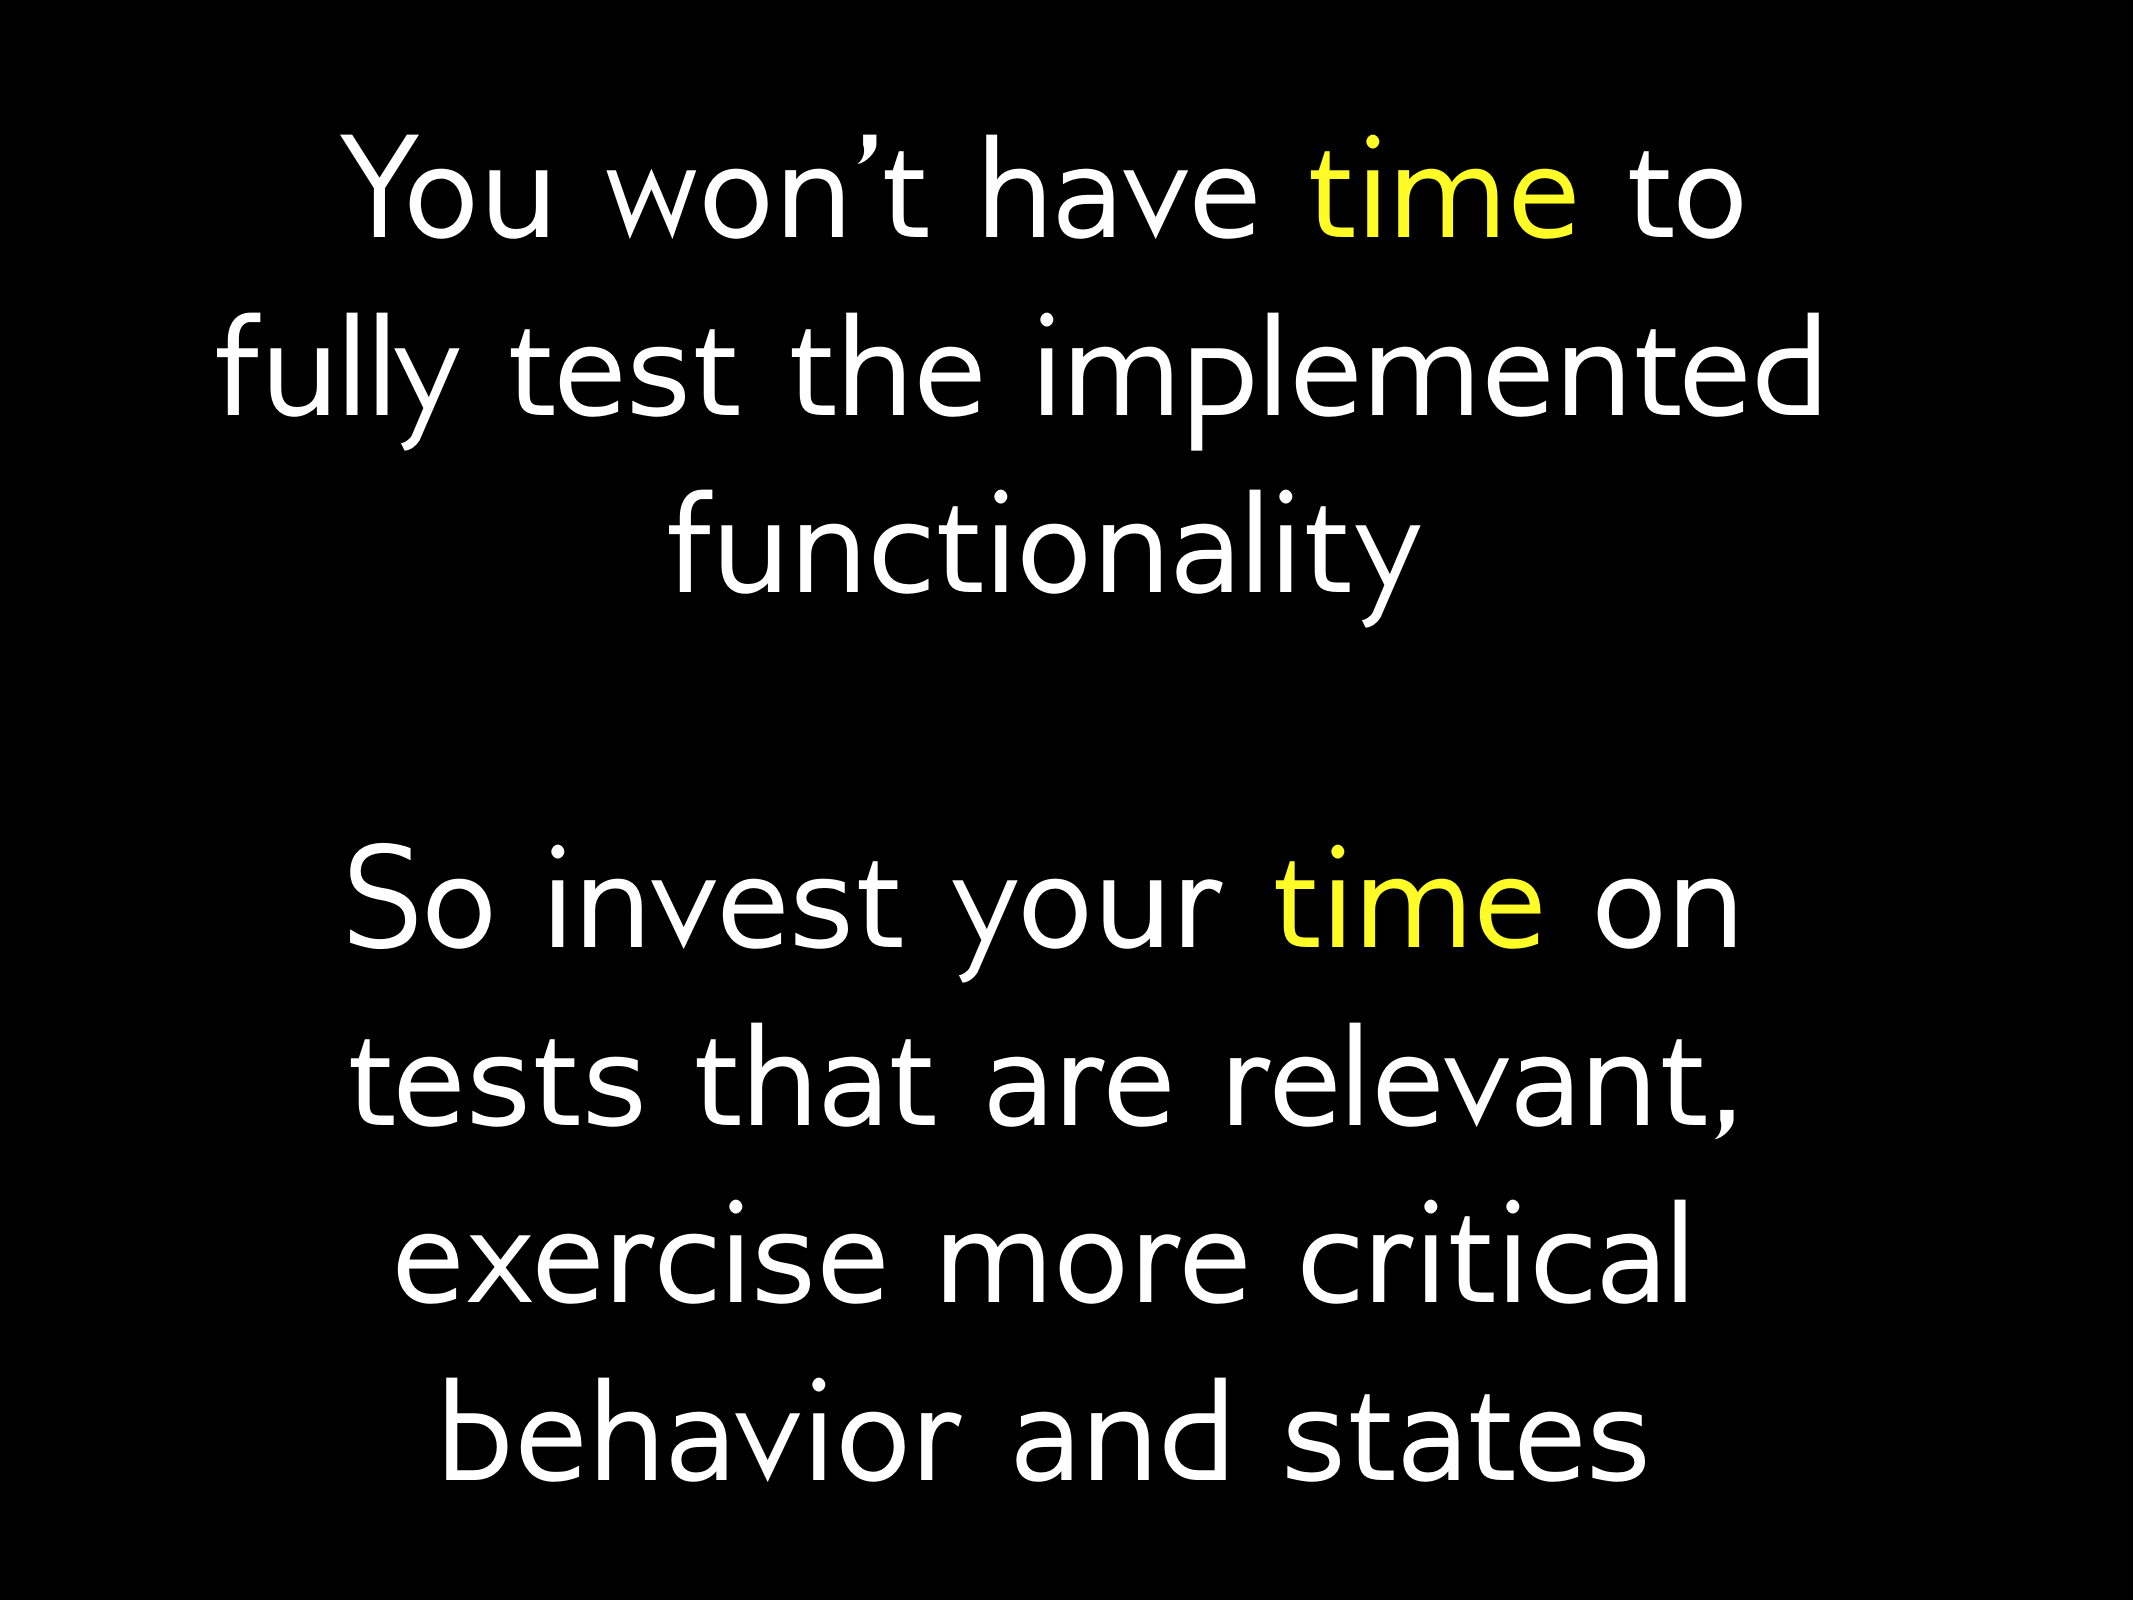

# You won’t have time to fully test the implemented  functionality

So invest your time on tests that are relevant, exercise more critical behavior and states